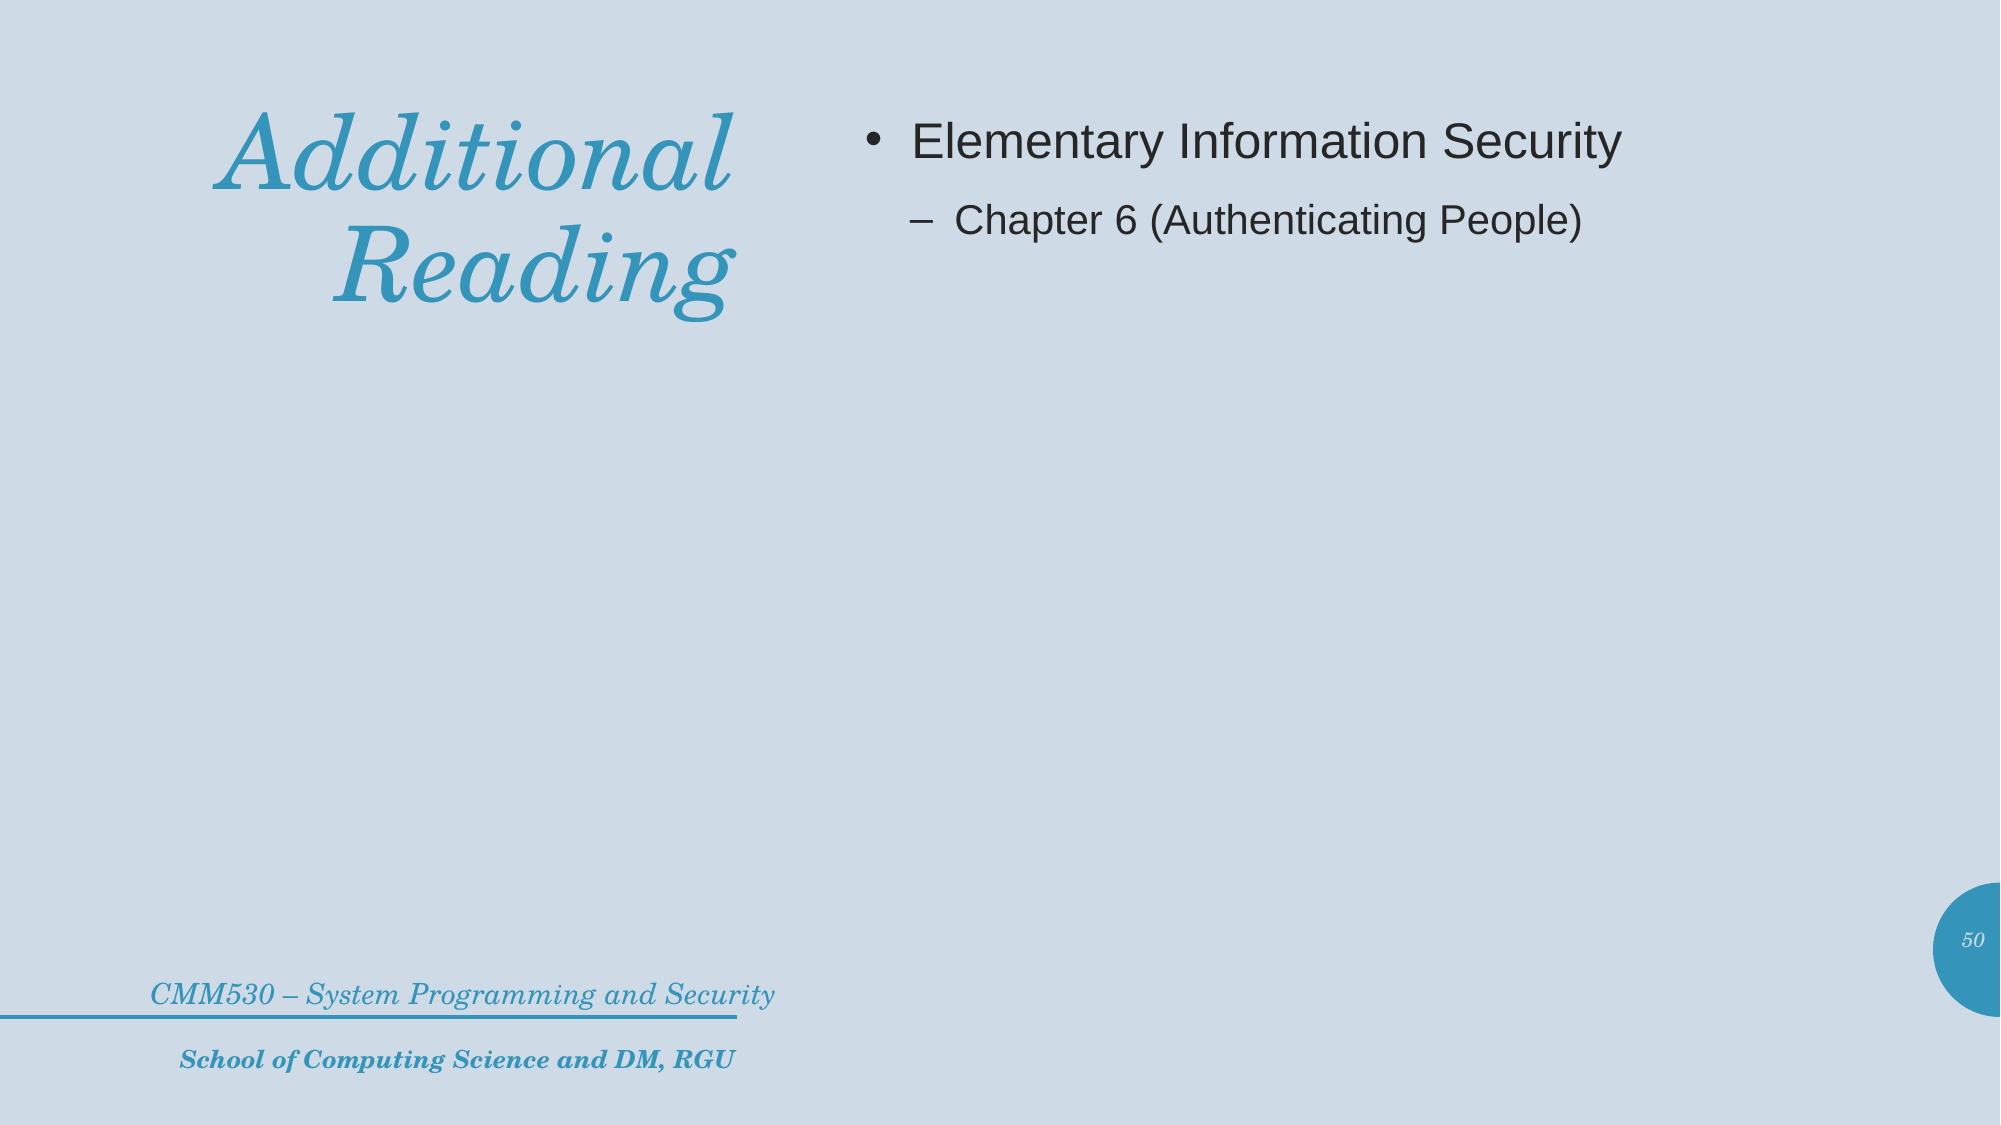

# Additional Reading
Elementary Information Security
Chapter 6 (Authenticating People)
50